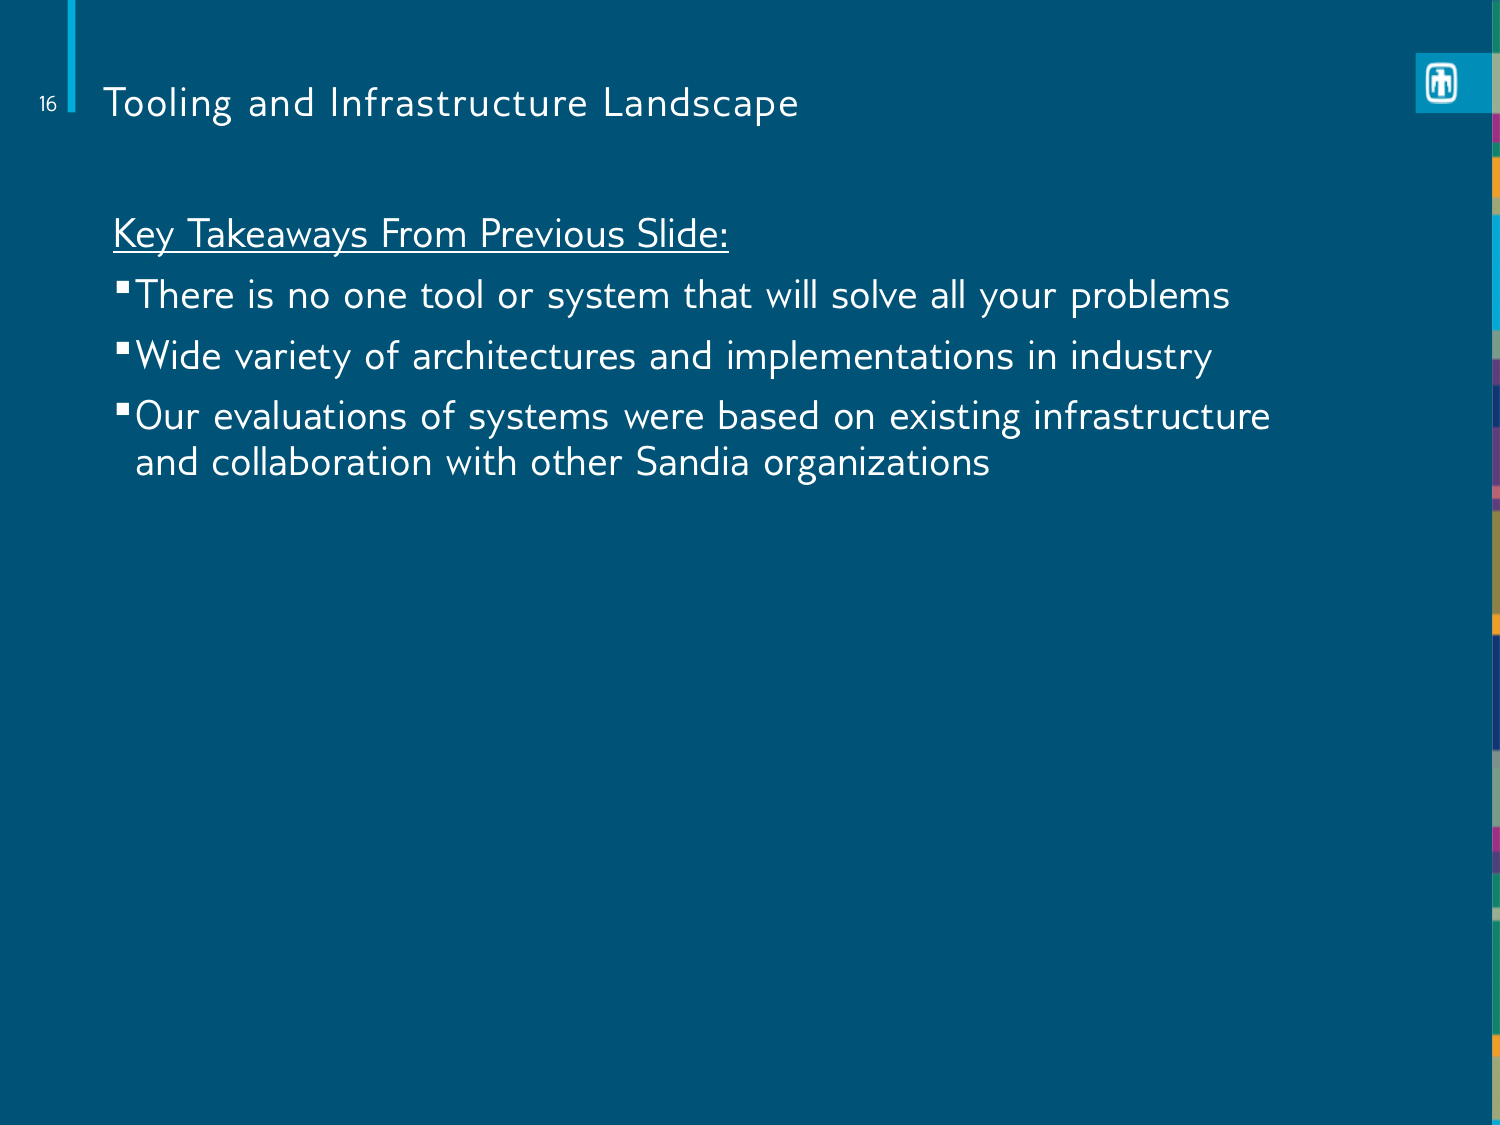

# Tooling and Infrastructure Landscape
16
Key Takeaways From Previous Slide:
There is no one tool or system that will solve all your problems
Wide variety of architectures and implementations in industry
Our evaluations of systems were based on existing infrastructure and collaboration with other Sandia organizations